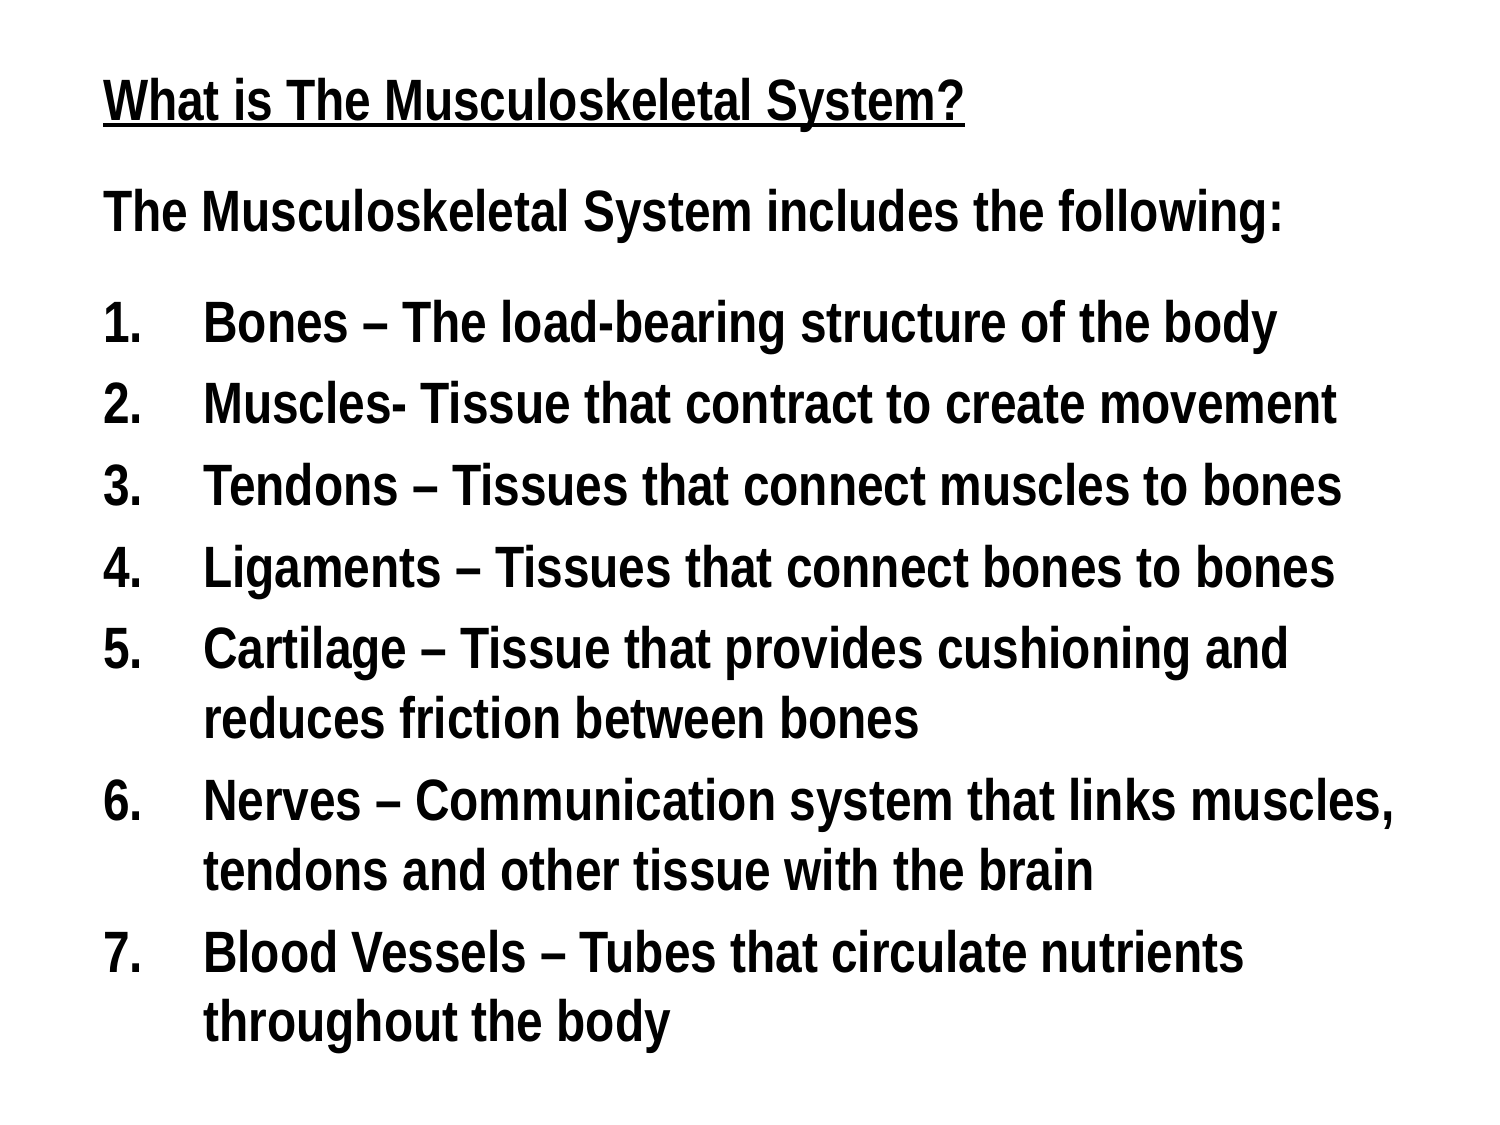

What is The Musculoskeletal System?

The Musculoskeletal System includes the following:

Bones – The load-bearing structure of the body
Muscles- Tissue that contract to create movement
Tendons – Tissues that connect muscles to bones
Ligaments – Tissues that connect bones to bones
Cartilage – Tissue that provides cushioning and reduces friction between bones
Nerves – Communication system that links muscles, tendons and other tissue with the brain
Blood Vessels – Tubes that circulate nutrients throughout the body